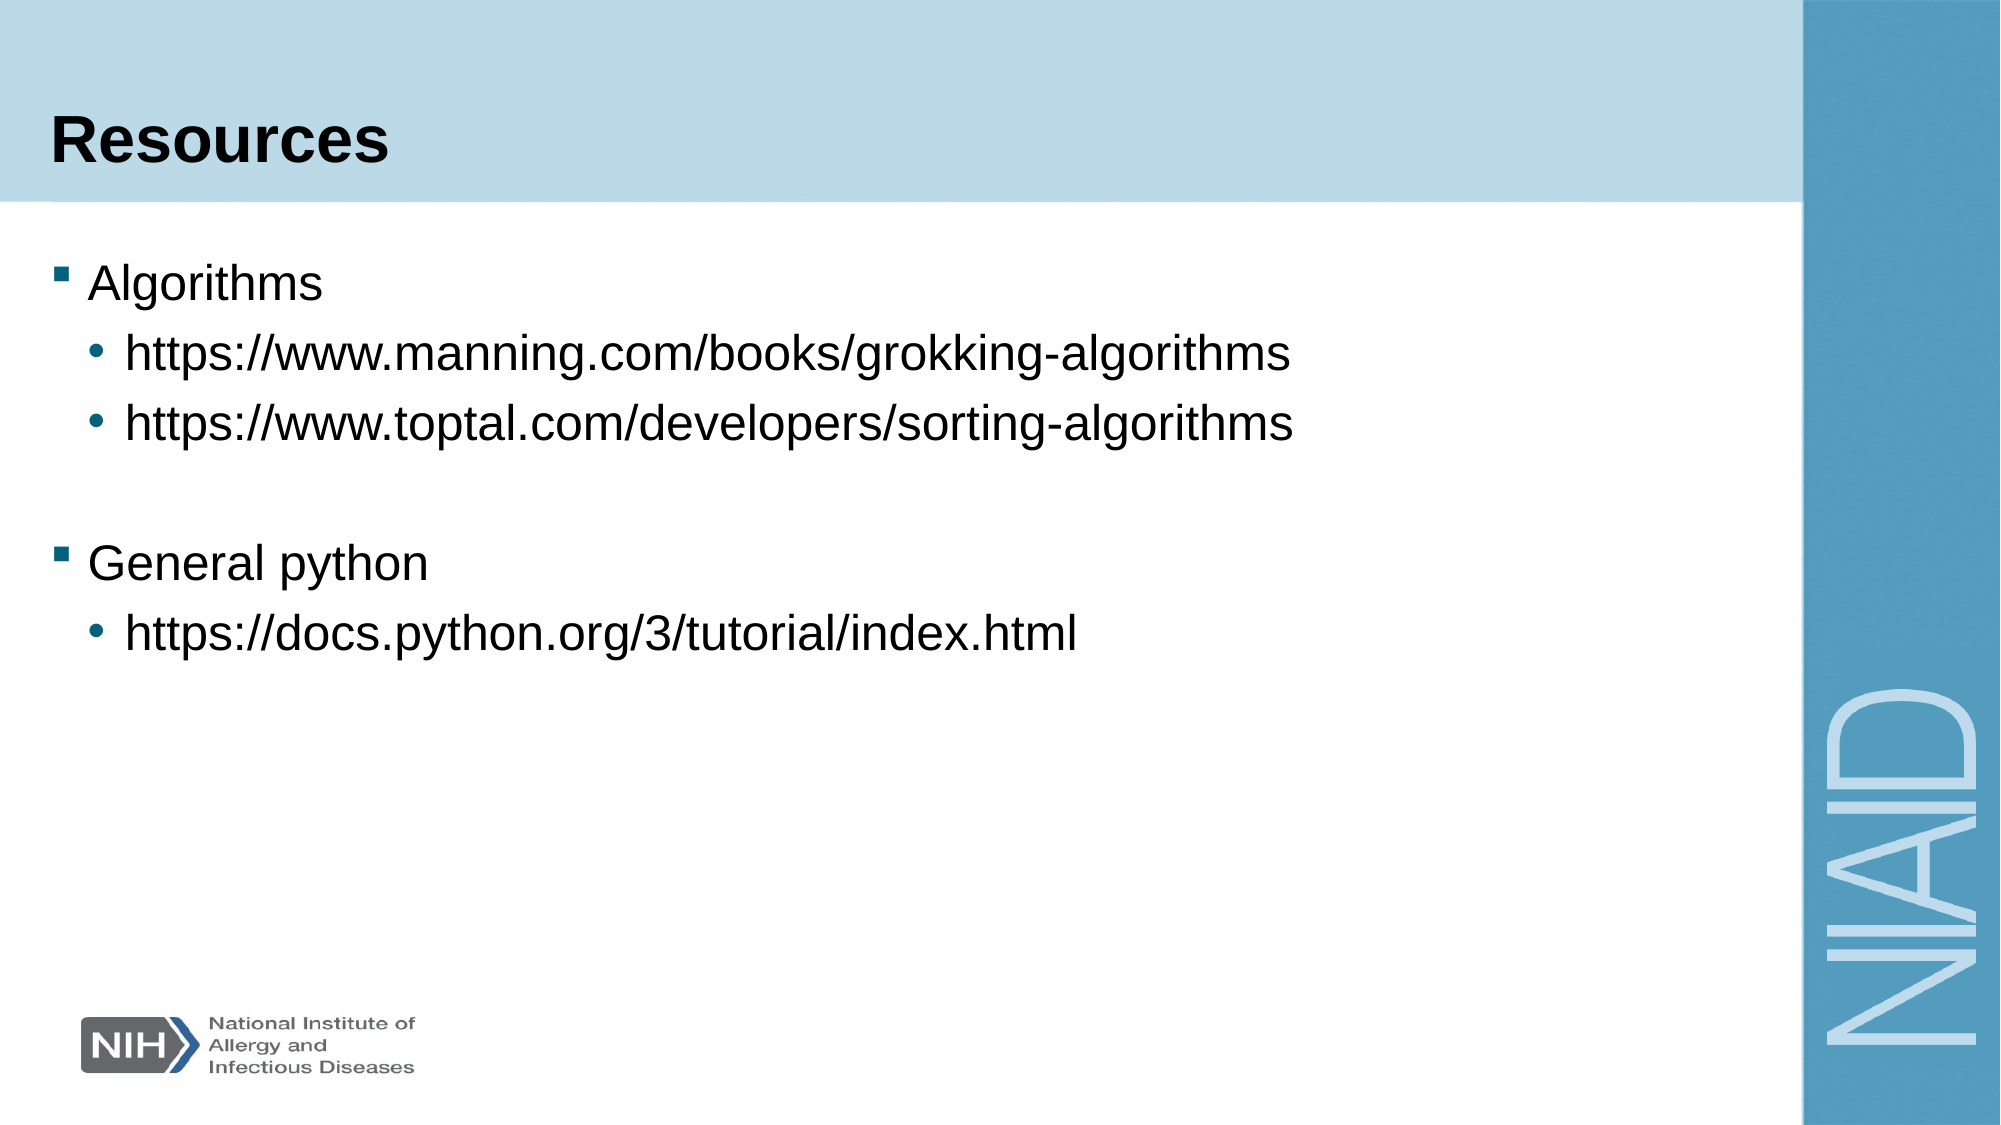

# Resources
Algorithms
https://www.manning.com/books/grokking-algorithms
https://www.toptal.com/developers/sorting-algorithms

General python
https://docs.python.org/3/tutorial/index.html